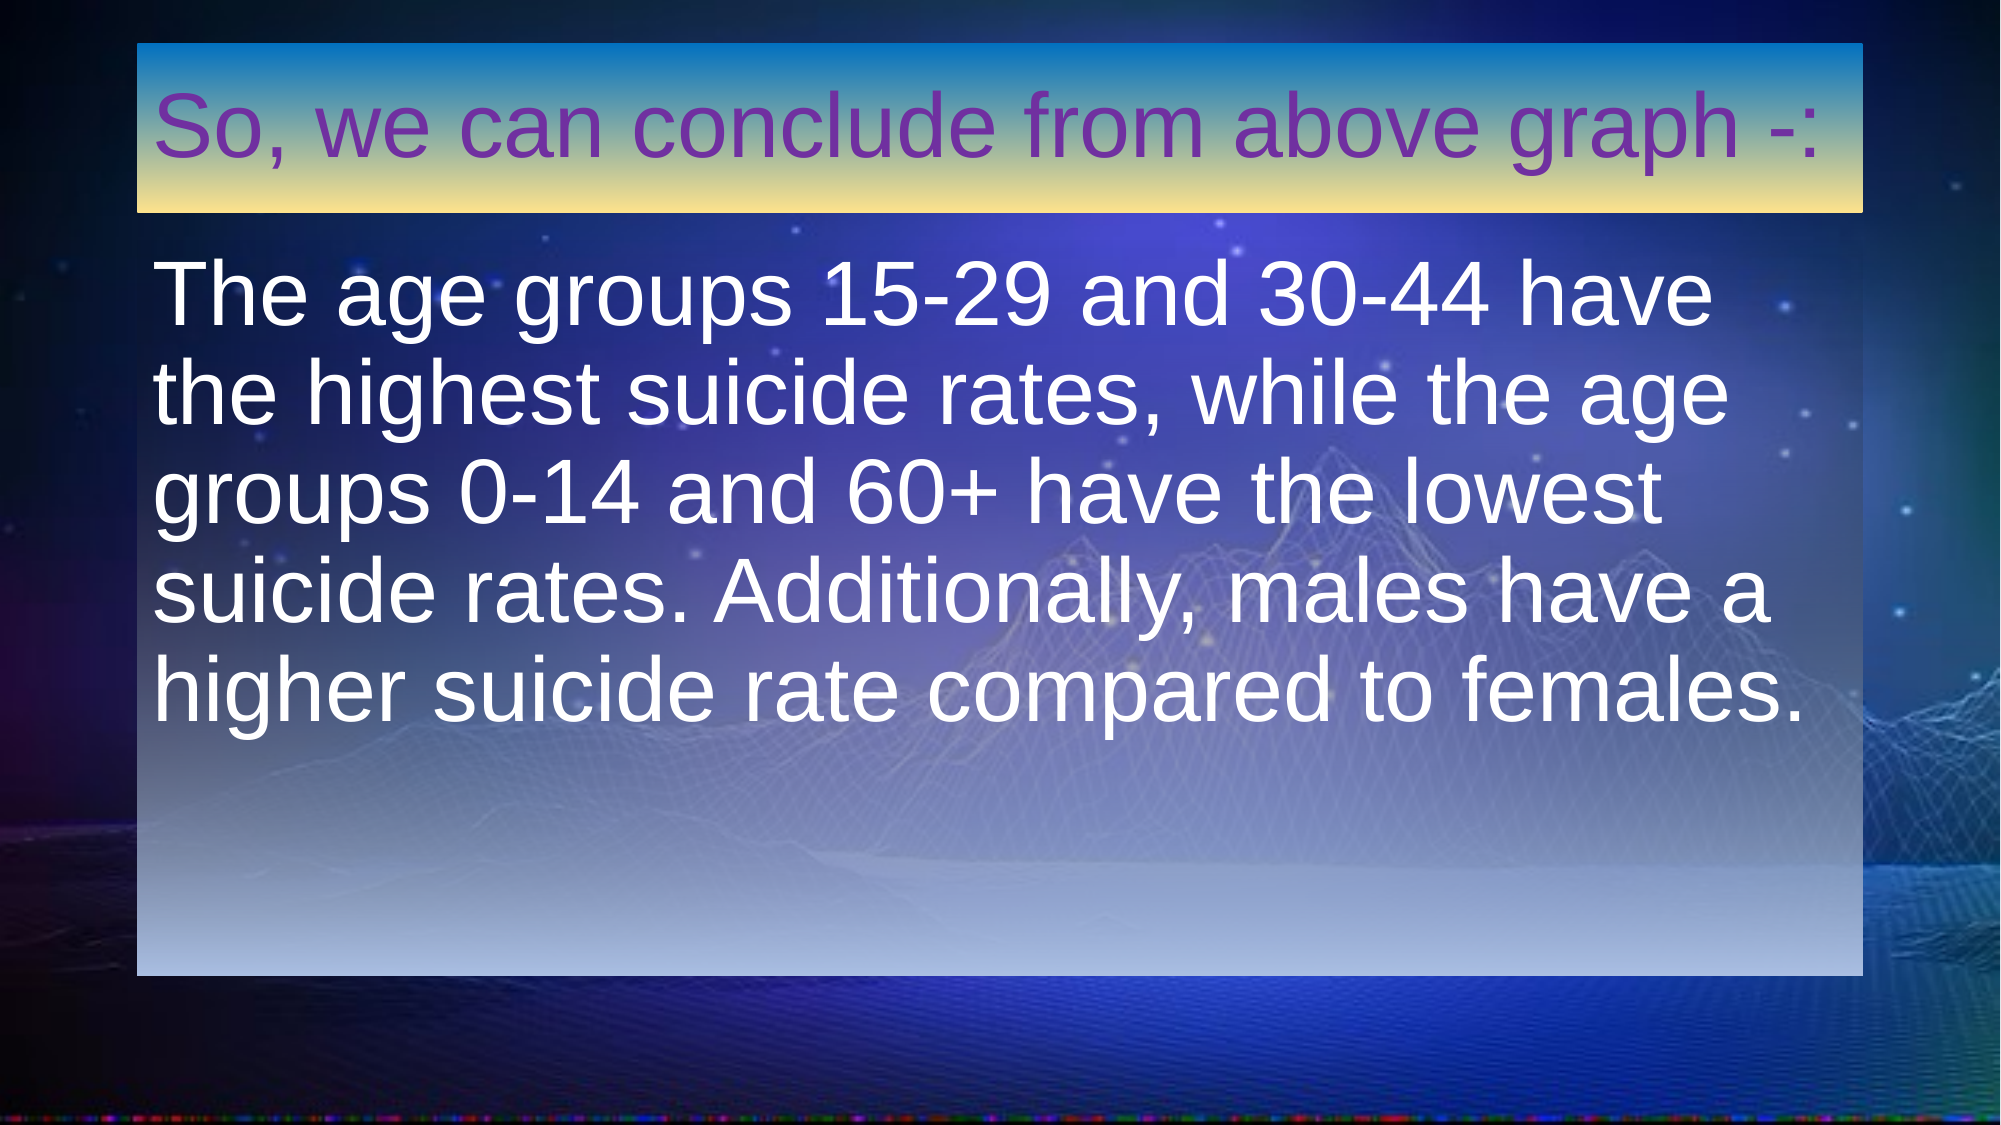

# So, we can conclude from above graph -:
The age groups 15-29 and 30-44 have the highest suicide rates, while the age groups 0-14 and 60+ have the lowest suicide rates. Additionally, males have a higher suicide rate compared to females.